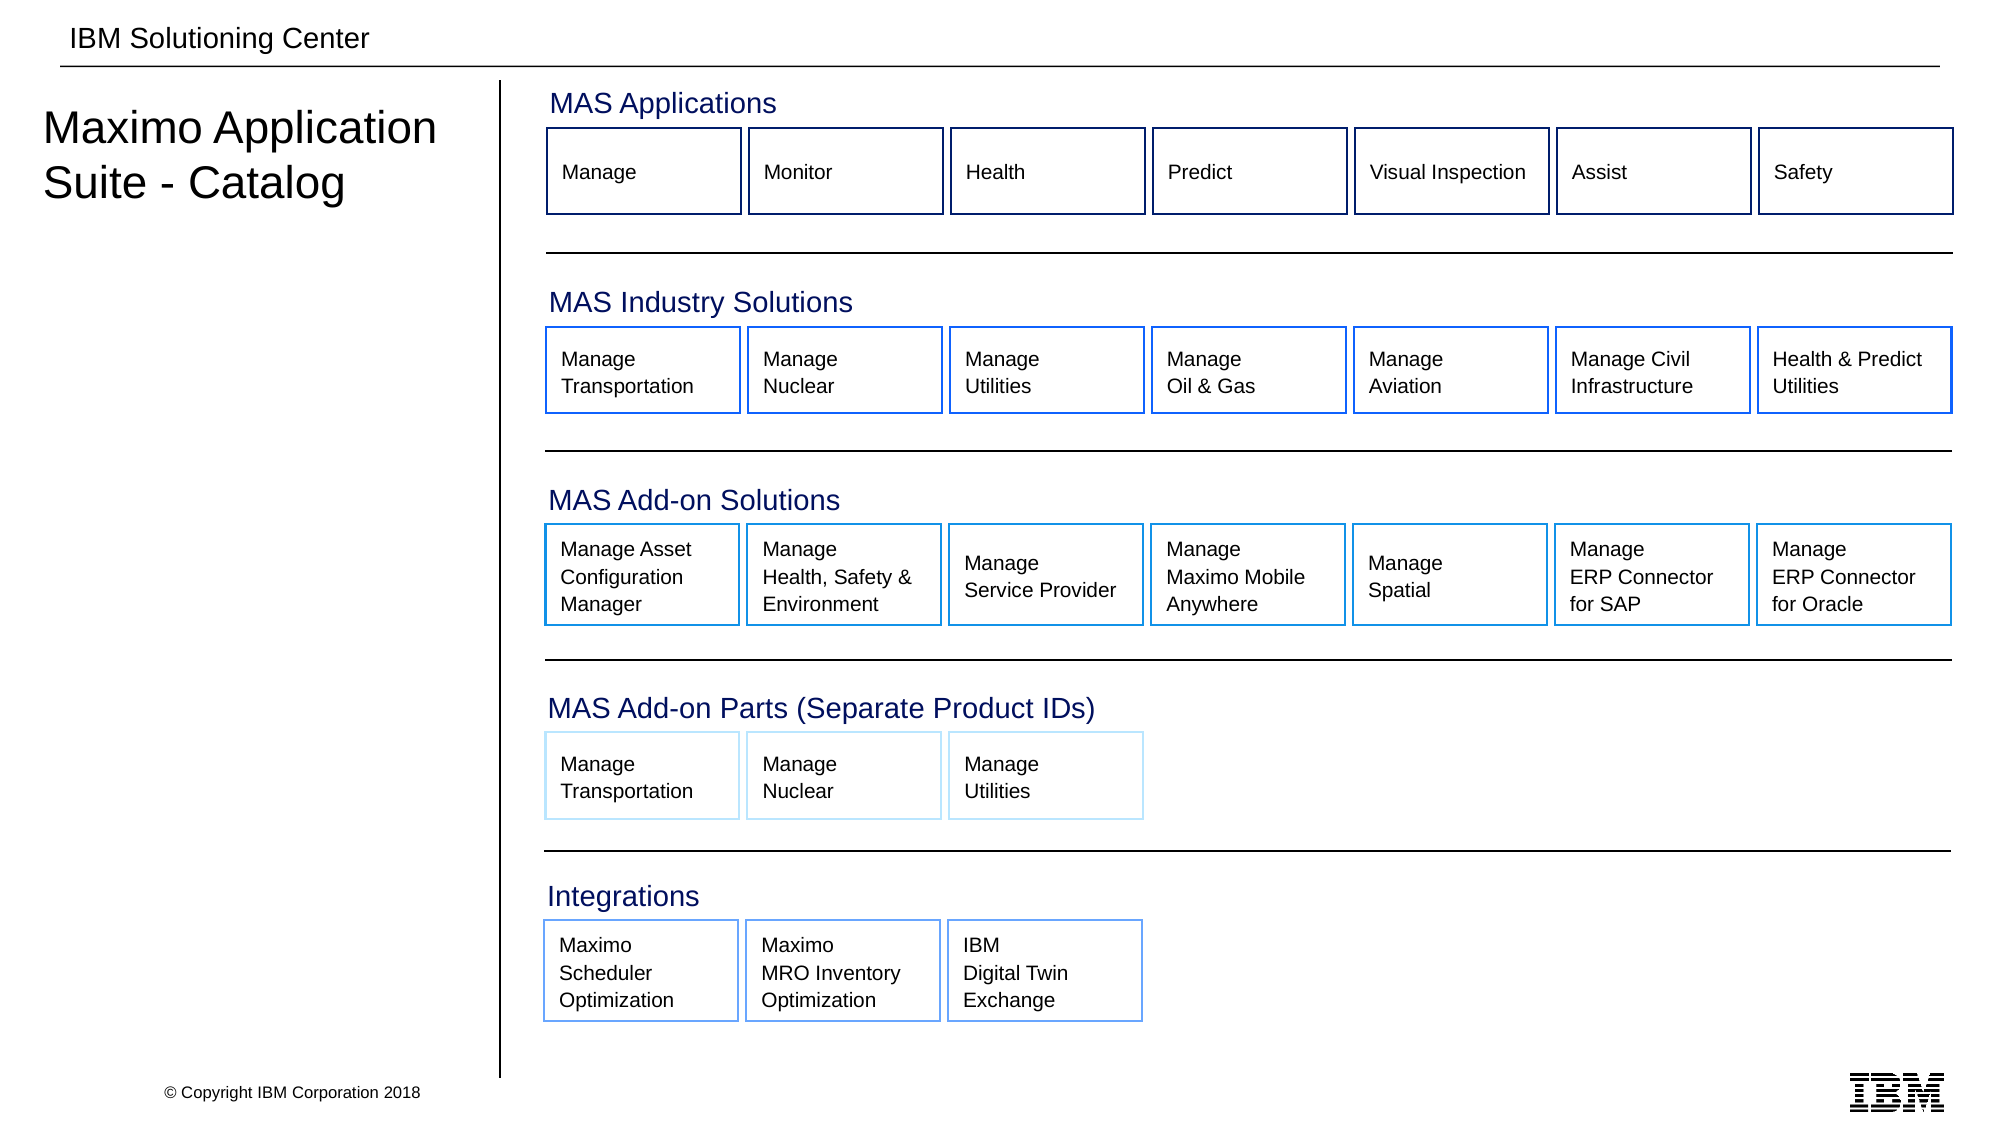

MAS Applications
# Maximo Application Suite - Catalog
Manage
Monitor
Health
Predict
Visual Inspection
Assist
Safety
MAS Industry Solutions

Manage
Transportation
Manage
Nuclear
Manage
Utilities
Manage
Oil & Gas
Manage
Aviation
Manage Civil Infrastructure
Health & Predict Utilities

MAS Add-on Solutions

Manage Asset Configuration
Manager
Manage
Health, Safety & Environment
Manage
Service Provider
Manage
Maximo Mobile
Anywhere
Manage
Spatial
Manage
ERP Connector
for SAP
Manage
ERP Connector
for Oracle
MAS Add-on Parts (Separate Product IDs)

Manage
Transportation
Manage
Nuclear
Manage
Utilities
Integrations

IBM
Digital Twin Exchange
Maximo
Scheduler Optimization
Maximo
MRO Inventory Optimization